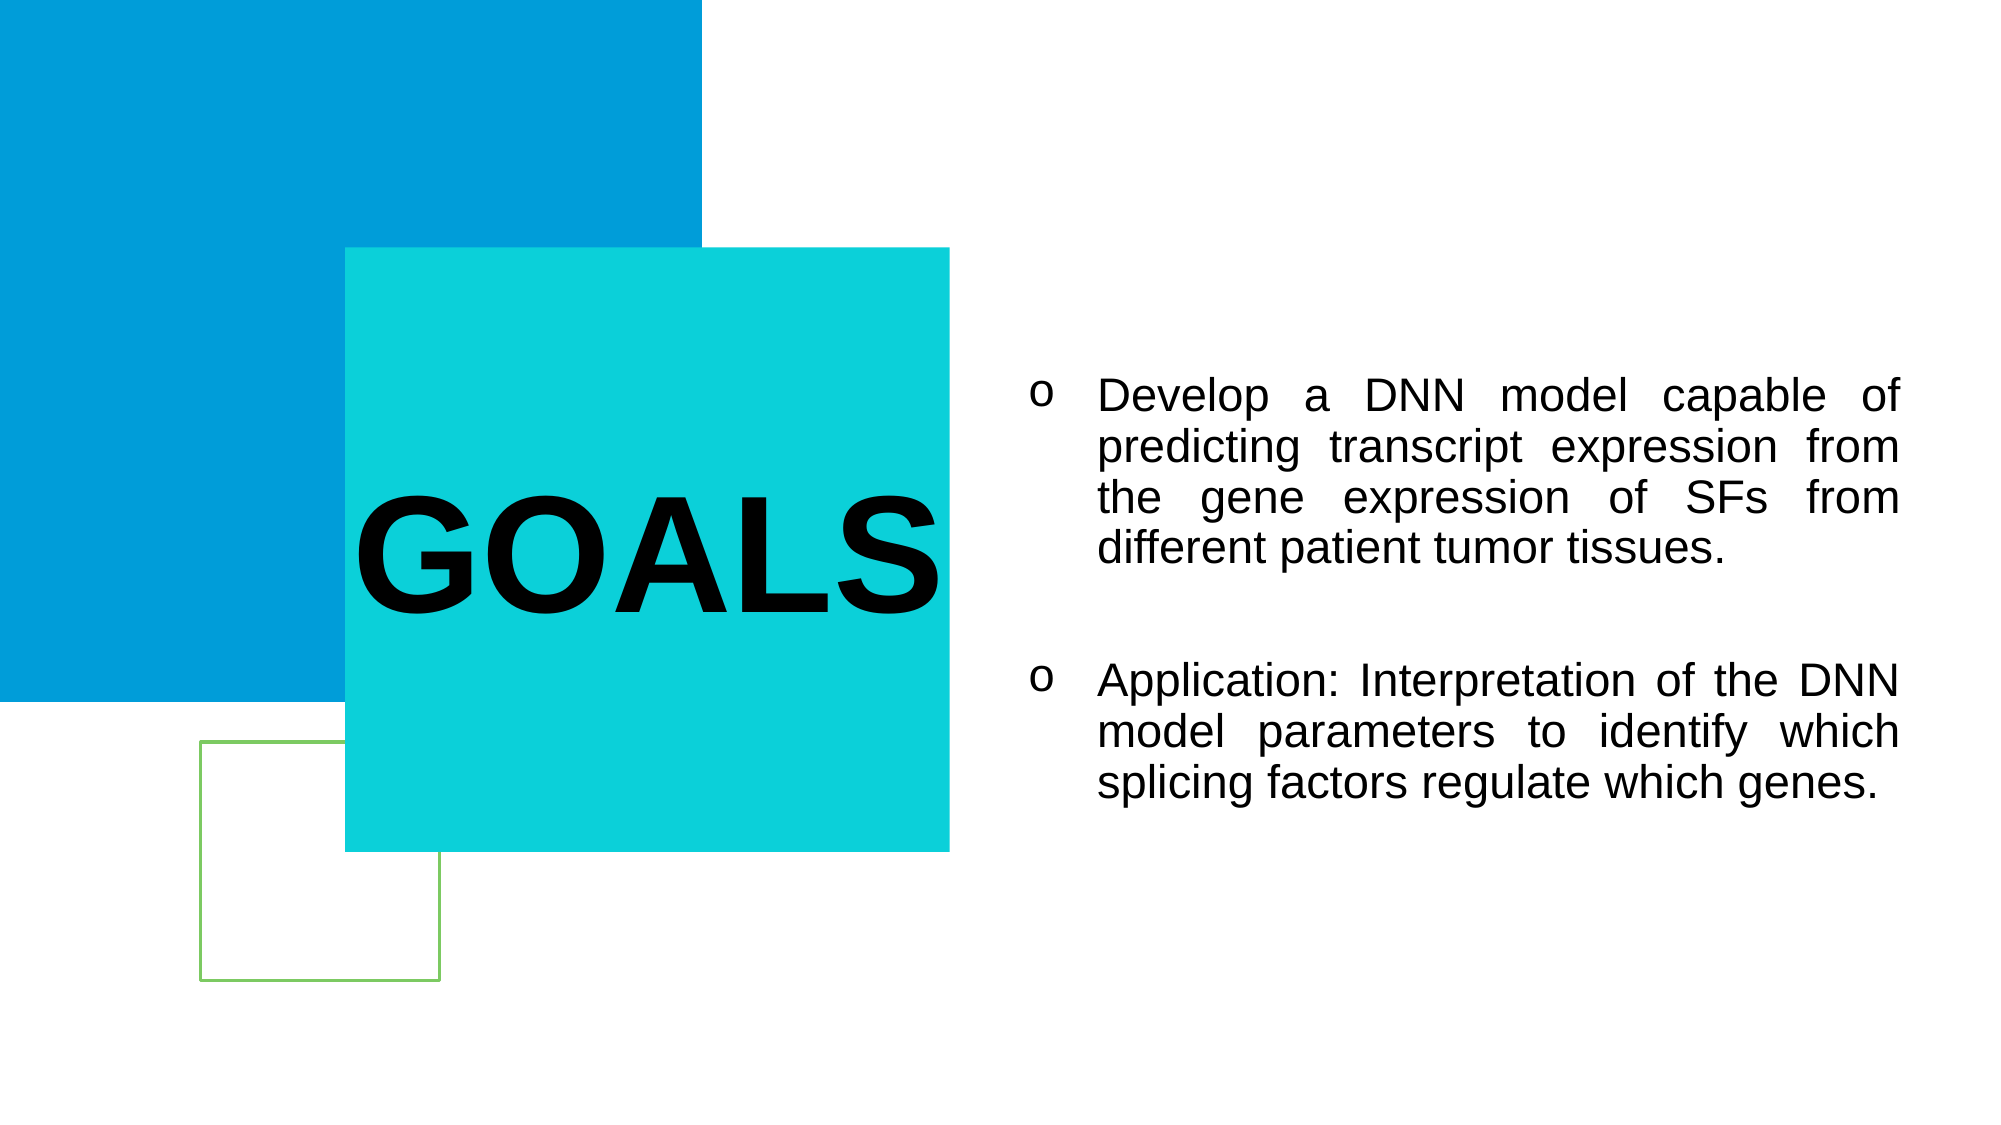

# GOALS

Develop a DNN model capable of predicting transcript expression from the gene expression of SFs from different patient tumor tissues.

Application: Interpretation of the DNN model parameters to identify which splicing factors regulate which genes.